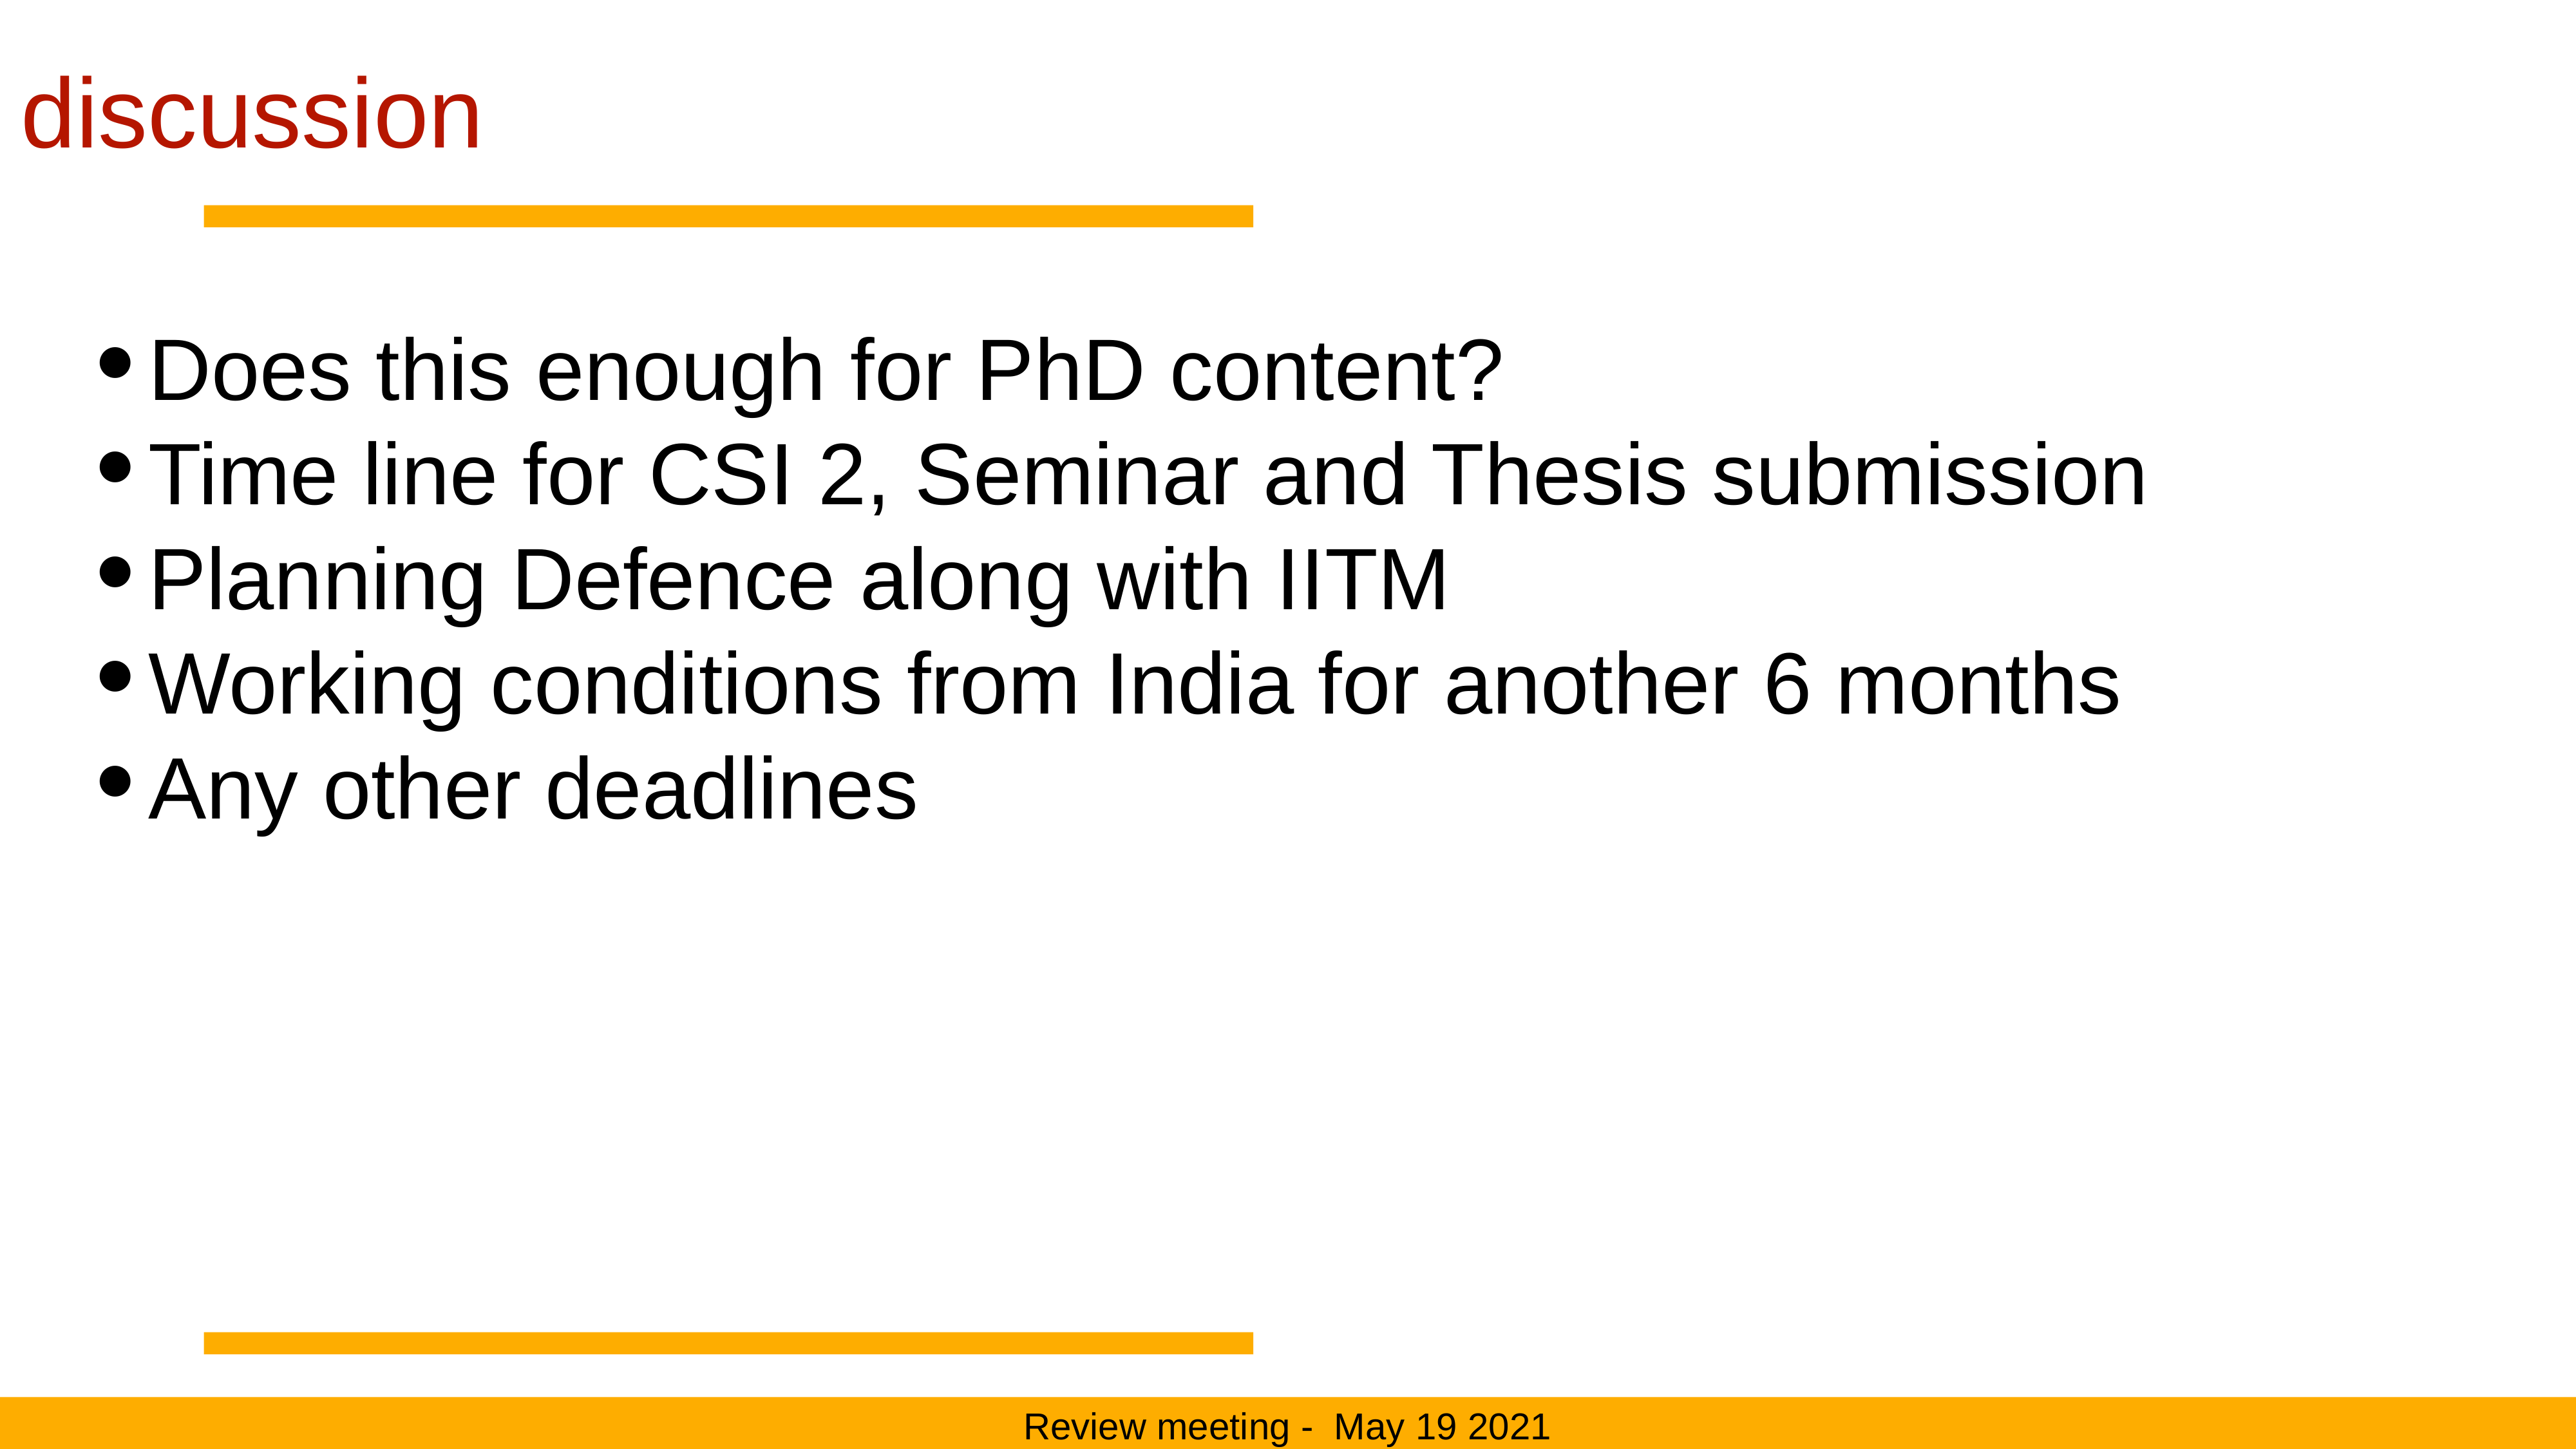

# discussion

Does this enough for PhD content?
Time line for CSI 2, Seminar and Thesis submission
Planning Defence along with IITM
Working conditions from India for another 6 months
Any other deadlines
16